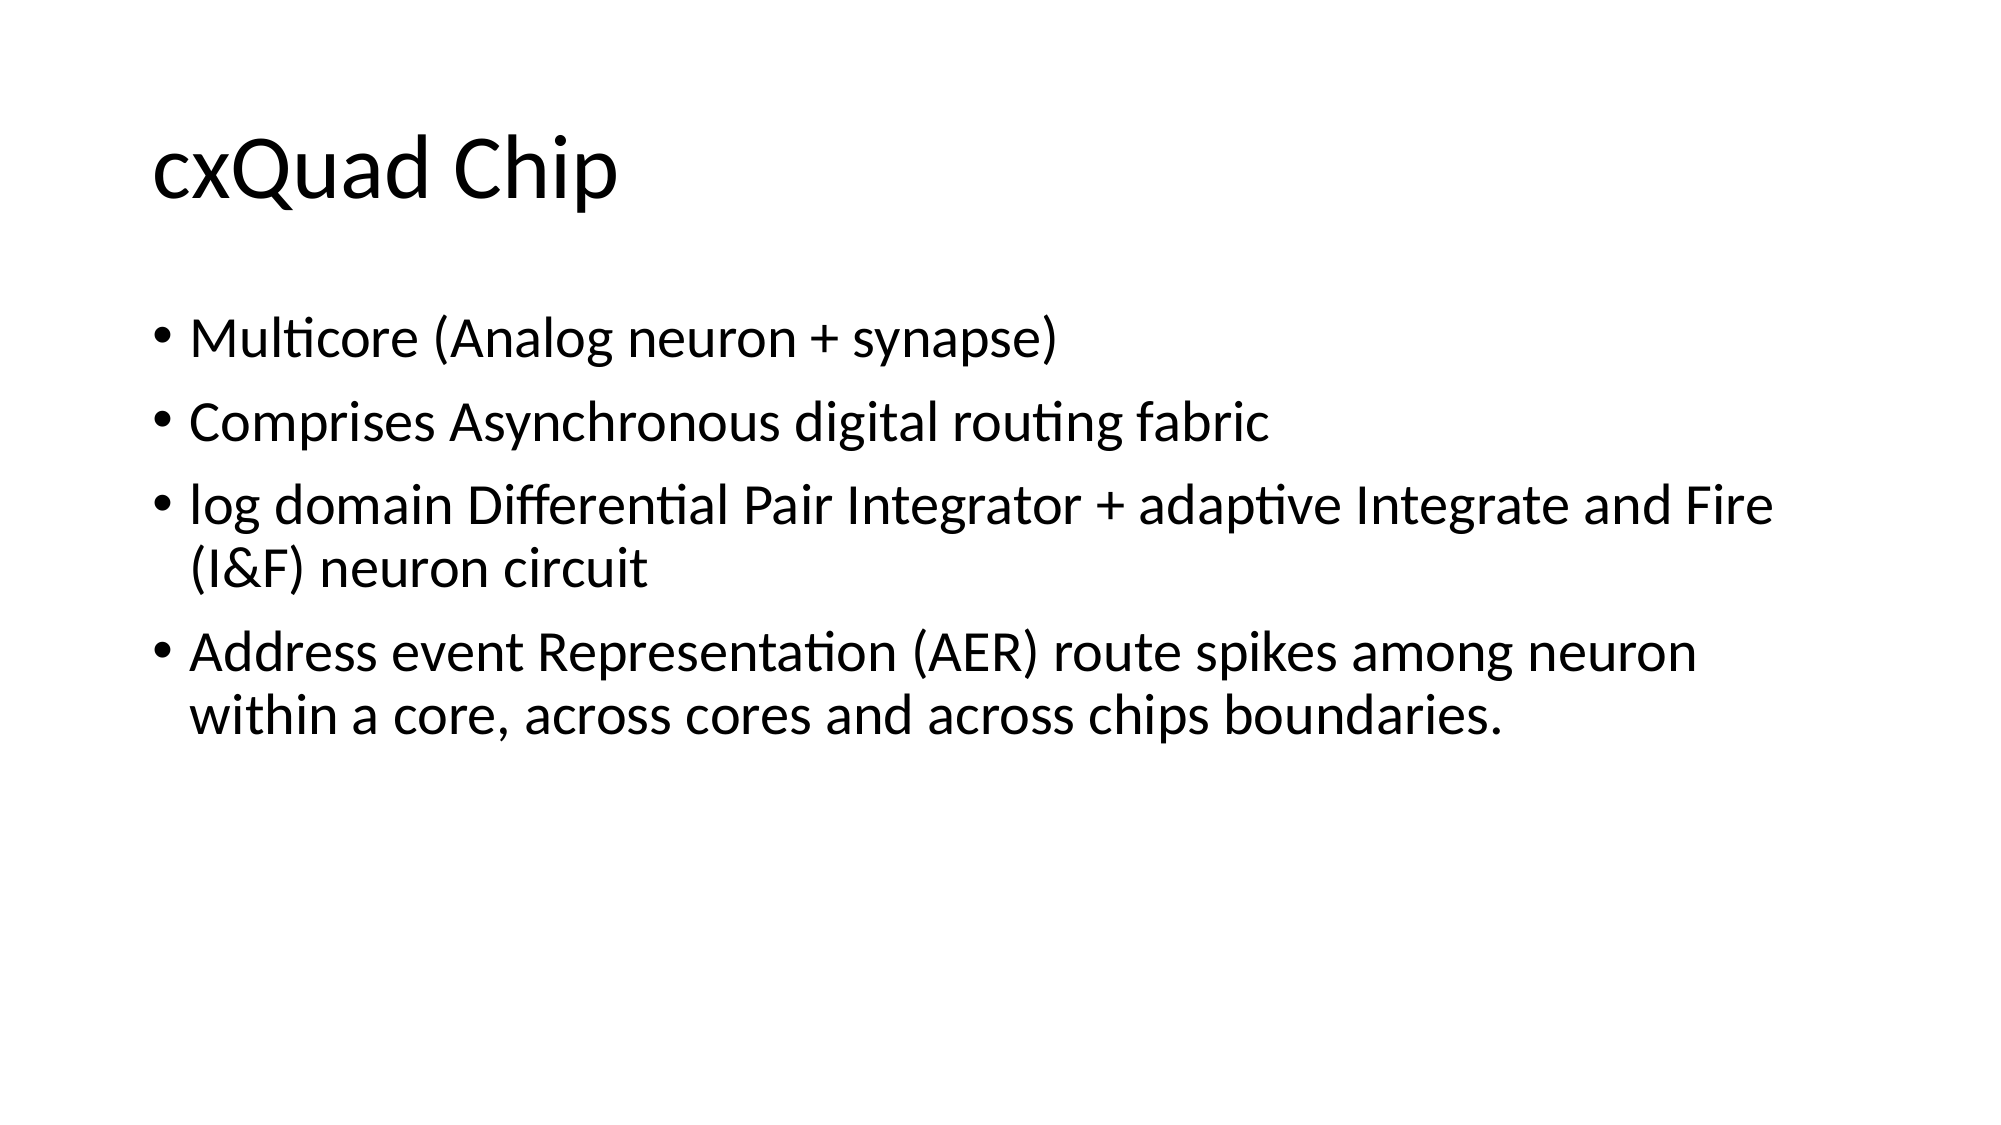

# cxQuad Chip
Multicore (Analog neuron + synapse)
Comprises Asynchronous digital routing fabric
log domain Differential Pair Integrator + adaptive Integrate and Fire (I&F) neuron circuit
Address event Representation (AER) route spikes among neuron within a core, across cores and across chips boundaries.